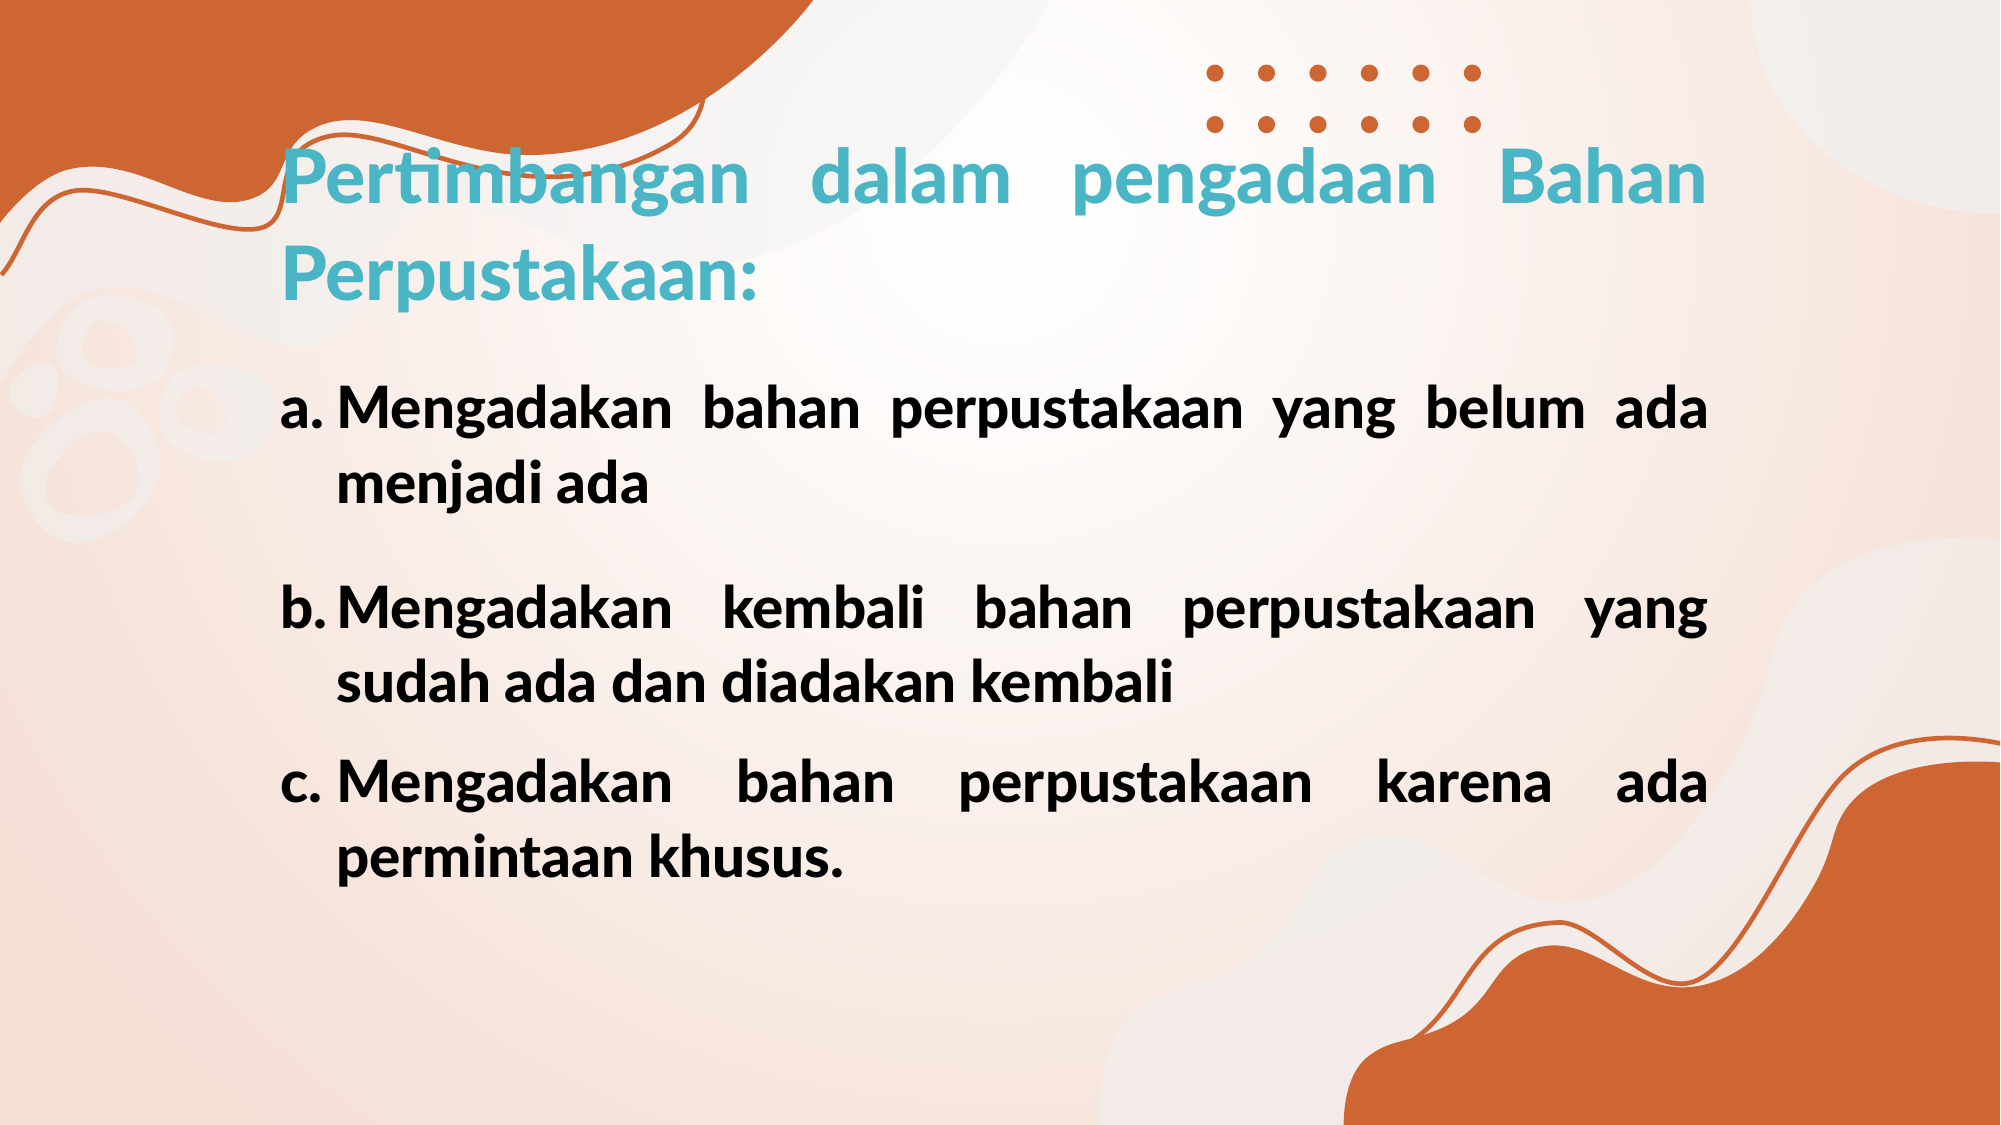

Pertimbangan dalam pengadaan Bahan Perpustakaan:
Mengadakan bahan perpustakaan yang belum ada menjadi ada
Mengadakan kembali bahan perpustakaan yang sudah ada dan diadakan kembali
Mengadakan bahan perpustakaan karena ada permintaan khusus.